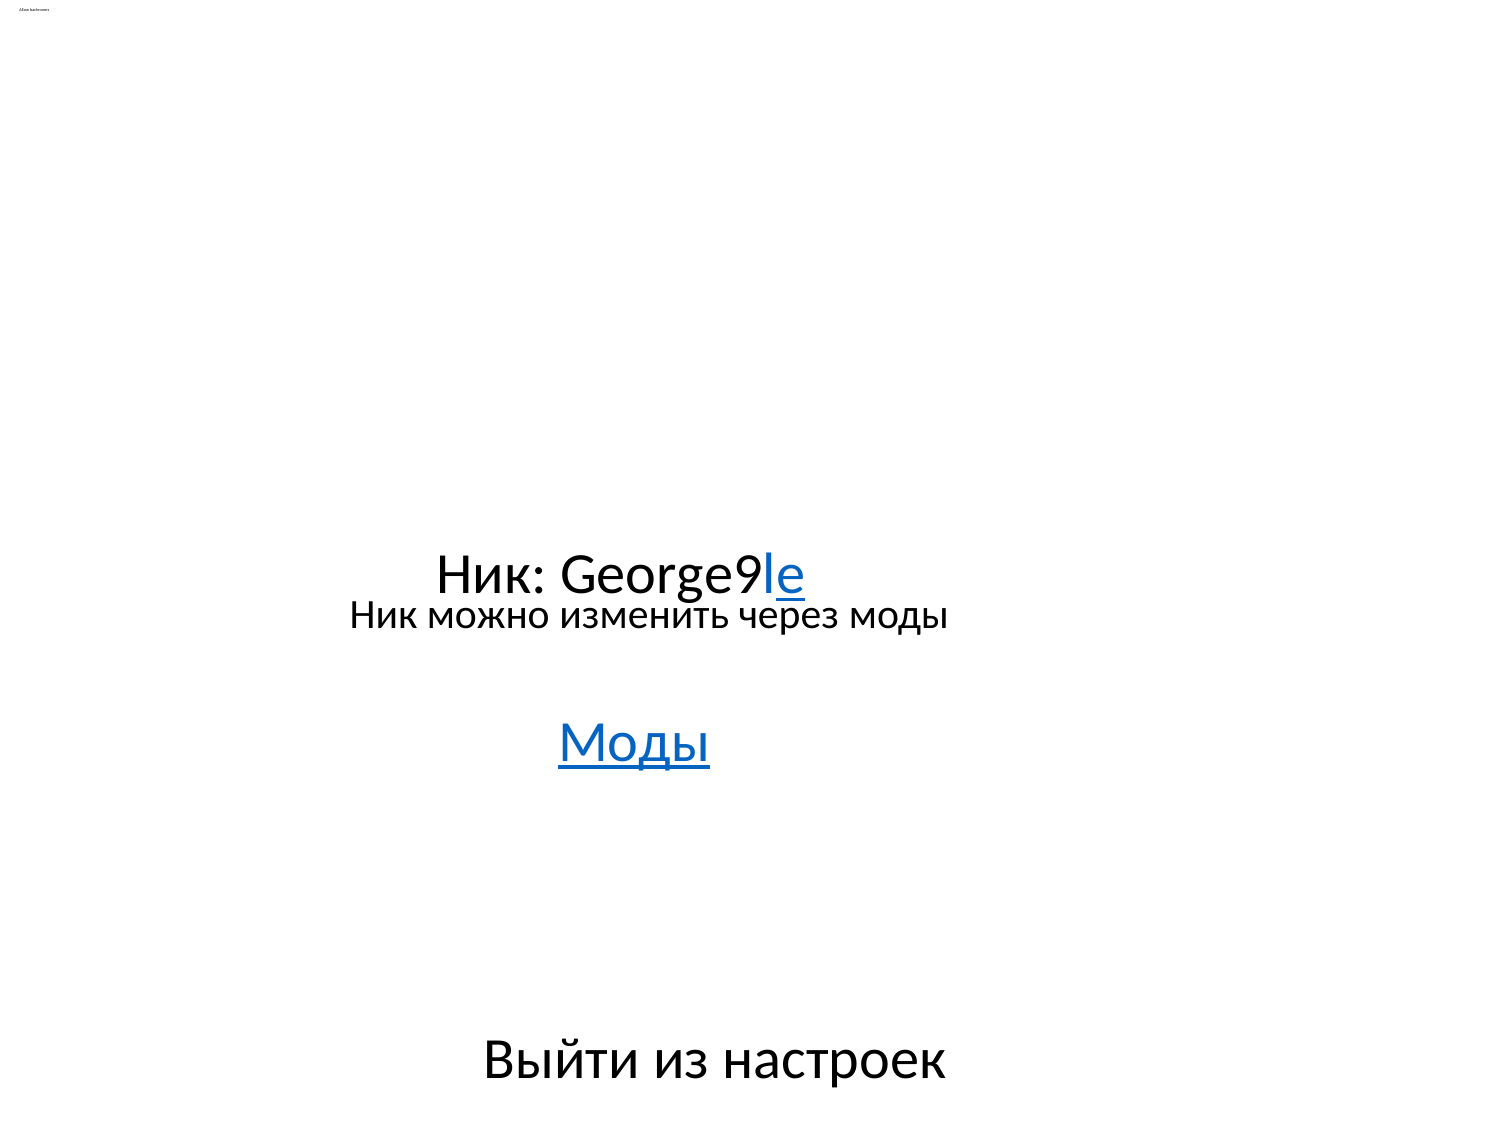

Allow backrooms
Ник: George9le
Ник можно изменить через моды
Моды
Выйти из настроек